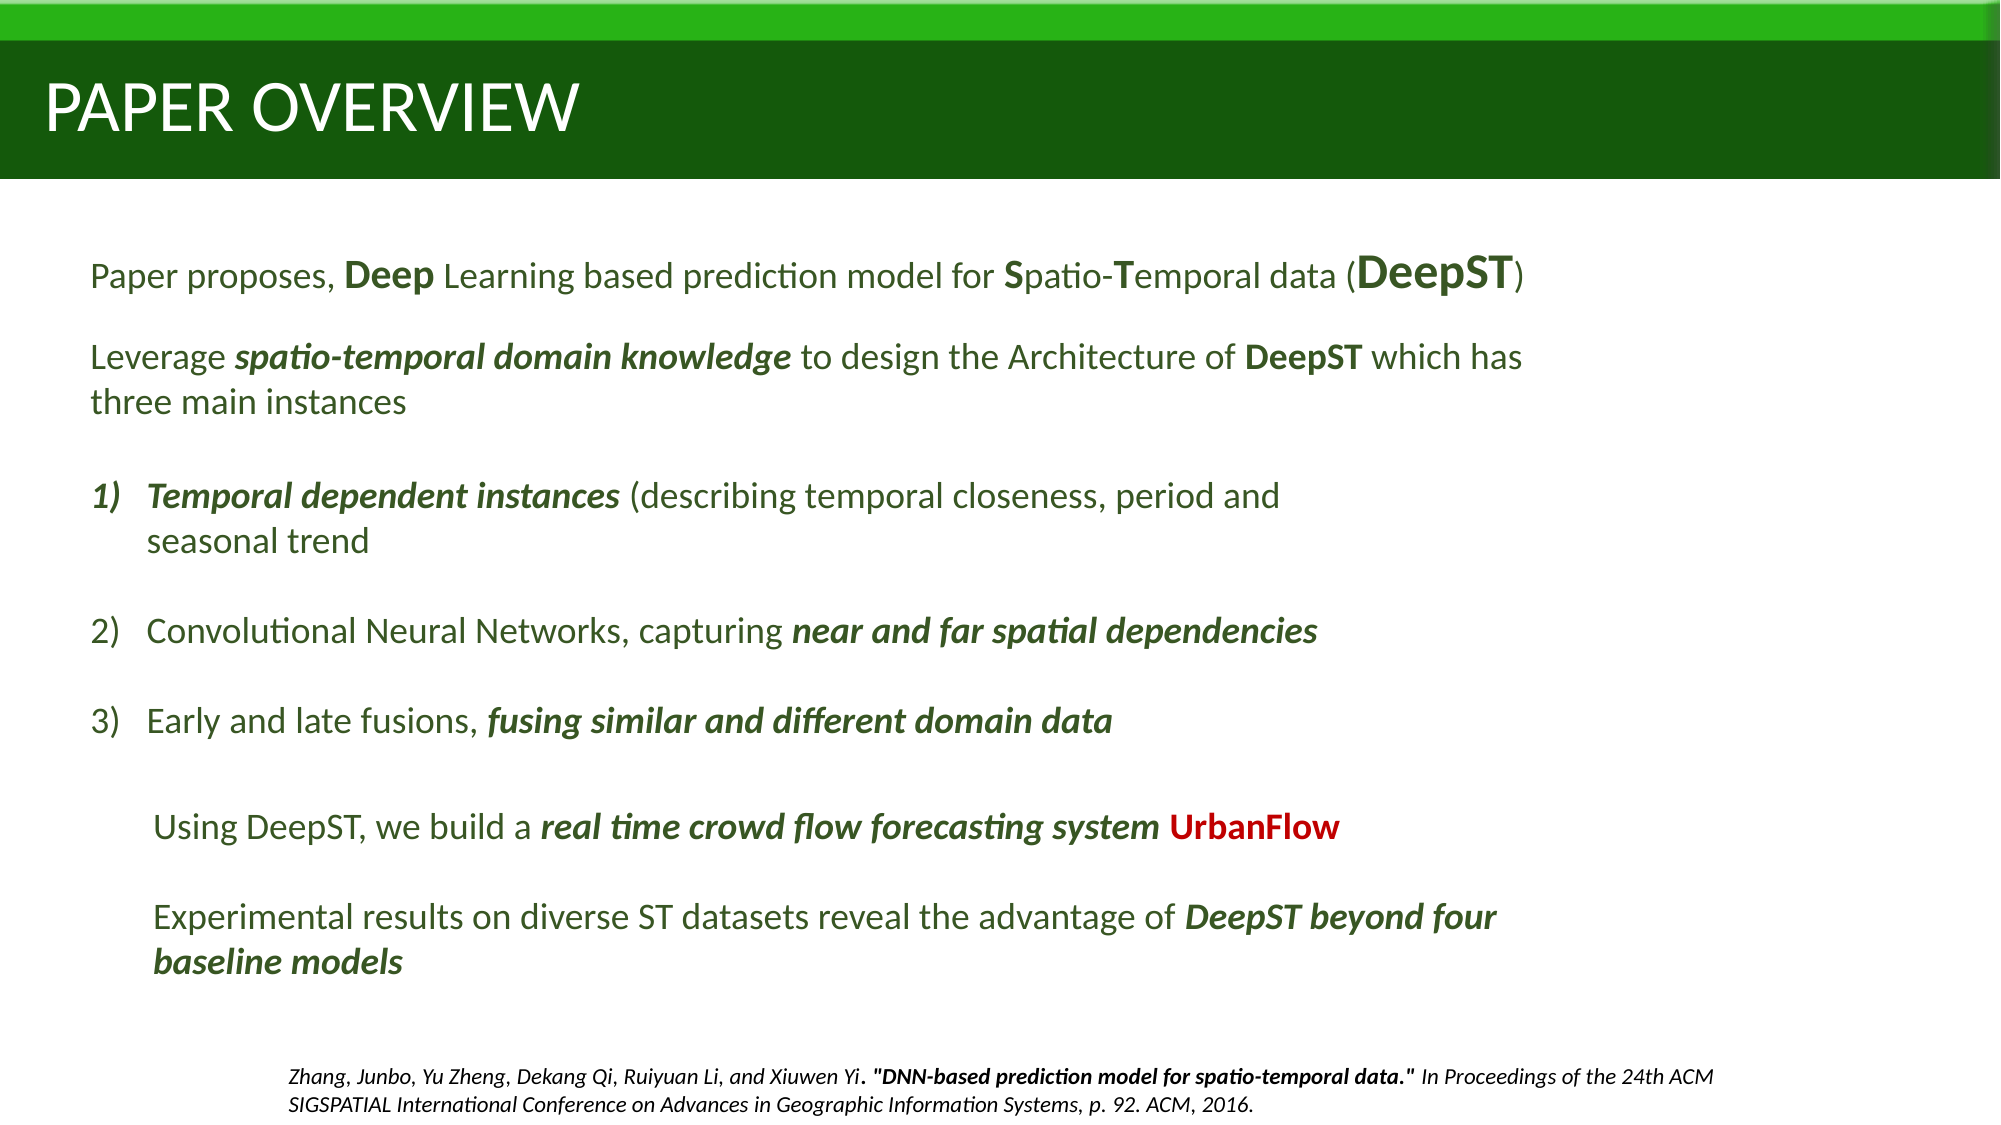

# PAPER OVERVIEW
Paper proposes, Deep Learning based prediction model for Spatio-Temporal data (DeepST)
Leverage spatio-temporal domain knowledge to design the Architecture of DeepST which has three main instances
Temporal dependent instances (describing temporal closeness, period and seasonal trend

Convolutional Neural Networks, capturing near and far spatial dependencies

Early and late fusions, fusing similar and different domain data
Using DeepST, we build a real time crowd flow forecasting system UrbanFlow

Experimental results on diverse ST datasets reveal the advantage of DeepST beyond four baseline models
Zhang, Junbo, Yu Zheng, Dekang Qi, Ruiyuan Li, and Xiuwen Yi. "DNN-based prediction model for spatio-temporal data." In Proceedings of the 24th ACM SIGSPATIAL International Conference on Advances in Geographic Information Systems, p. 92. ACM, 2016.